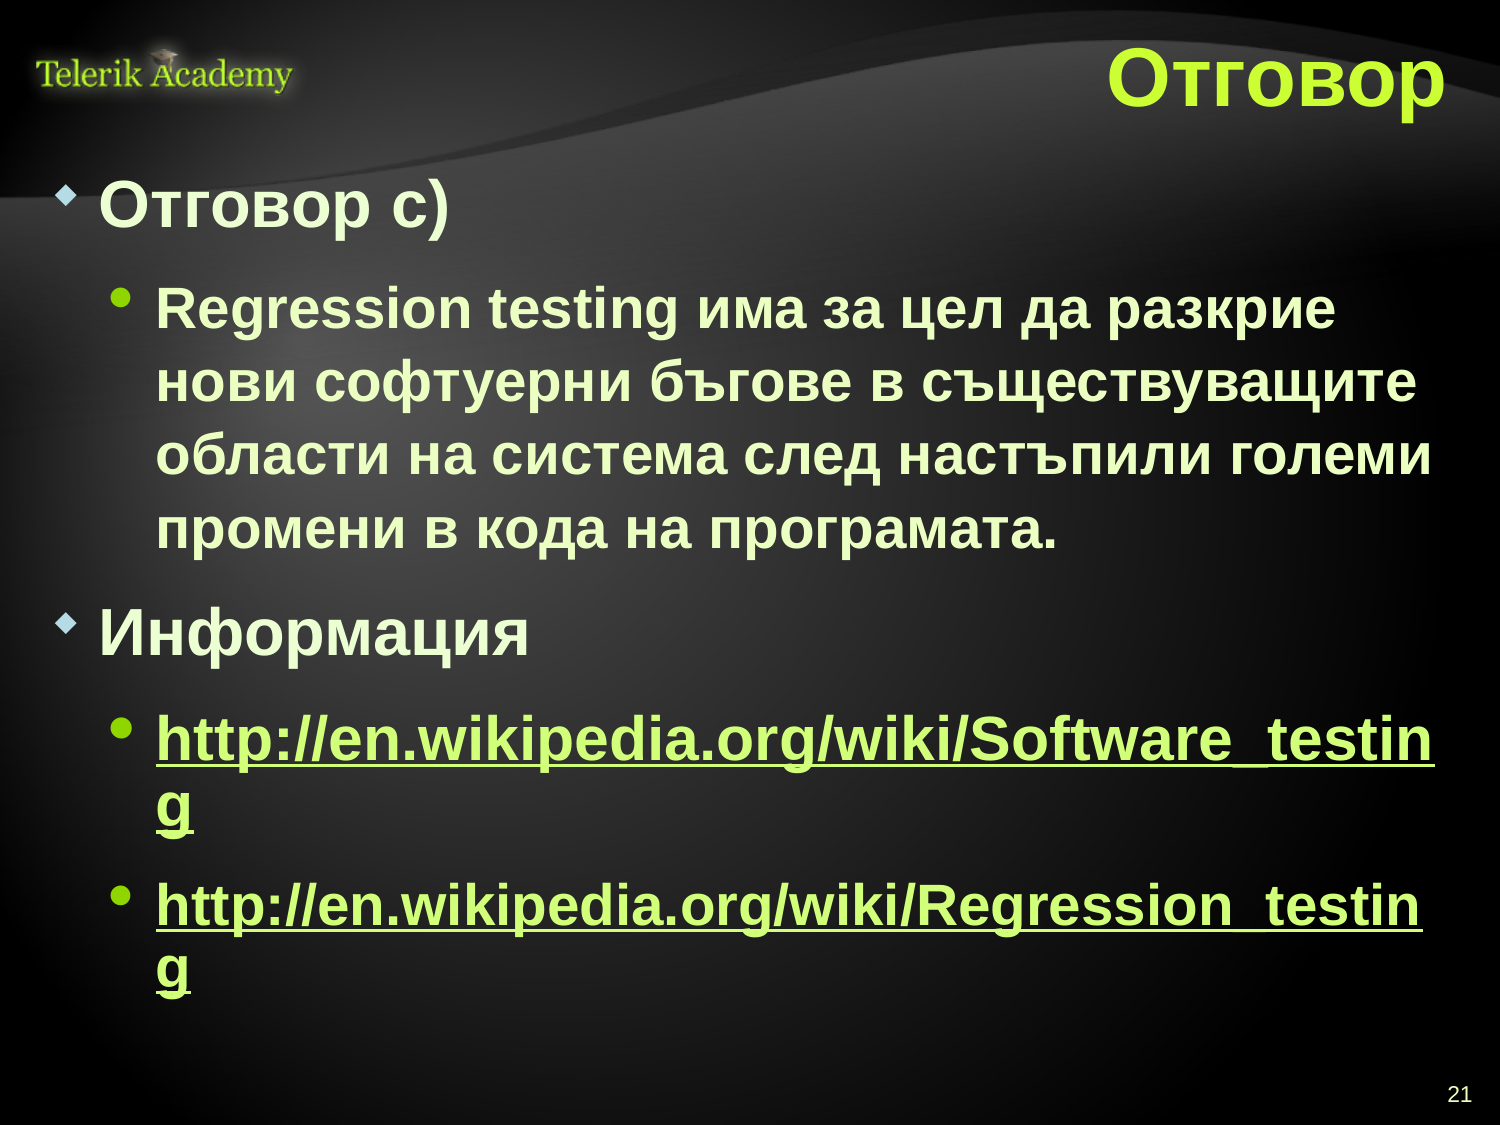

# Отговор
Отговор c)
Regression testing има за цел да разкрие нови софтуерни бъгове в съществуващите области на система след настъпили големи промени в кода на програмата.
Информация
http://en.wikipedia.org/wiki/Software_testing
http://en.wikipedia.org/wiki/Regression_testing

21